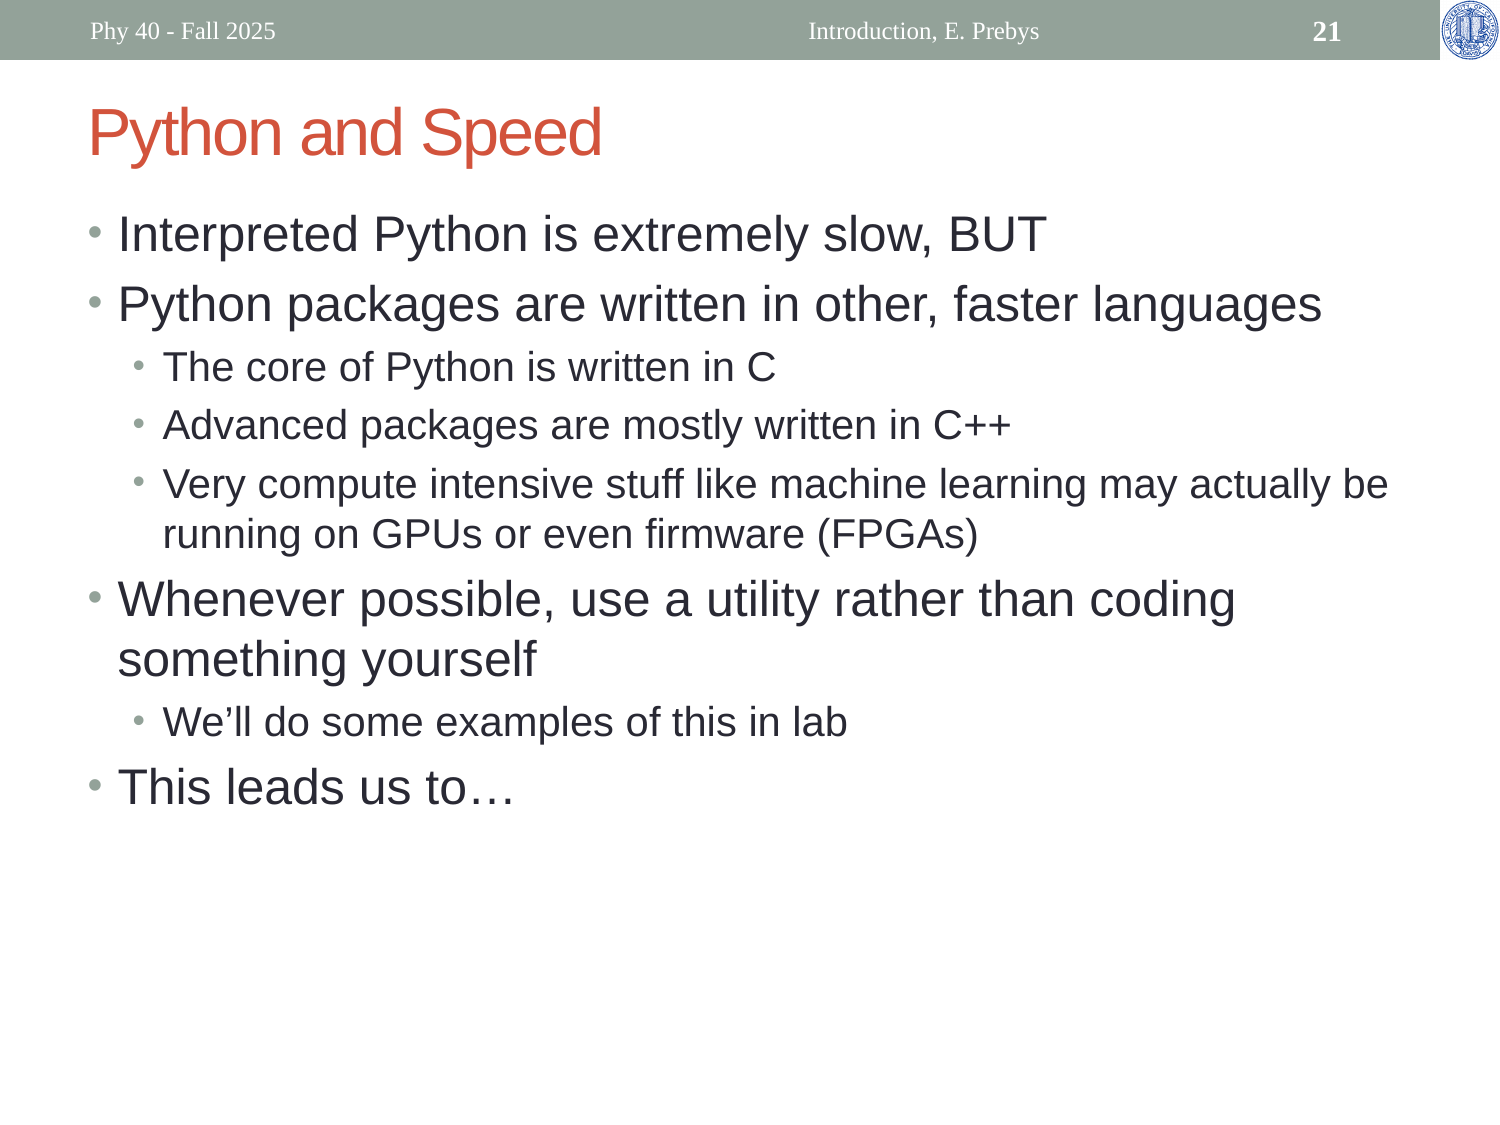

Phy 40 - Fall 2025
Introduction, E. Prebys
21
# Python and Speed
Interpreted Python is extremely slow, BUT
Python packages are written in other, faster languages
The core of Python is written in C
Advanced packages are mostly written in C++
Very compute intensive stuff like machine learning may actually be running on GPUs or even firmware (FPGAs)
Whenever possible, use a utility rather than coding something yourself
We’ll do some examples of this in lab
This leads us to…